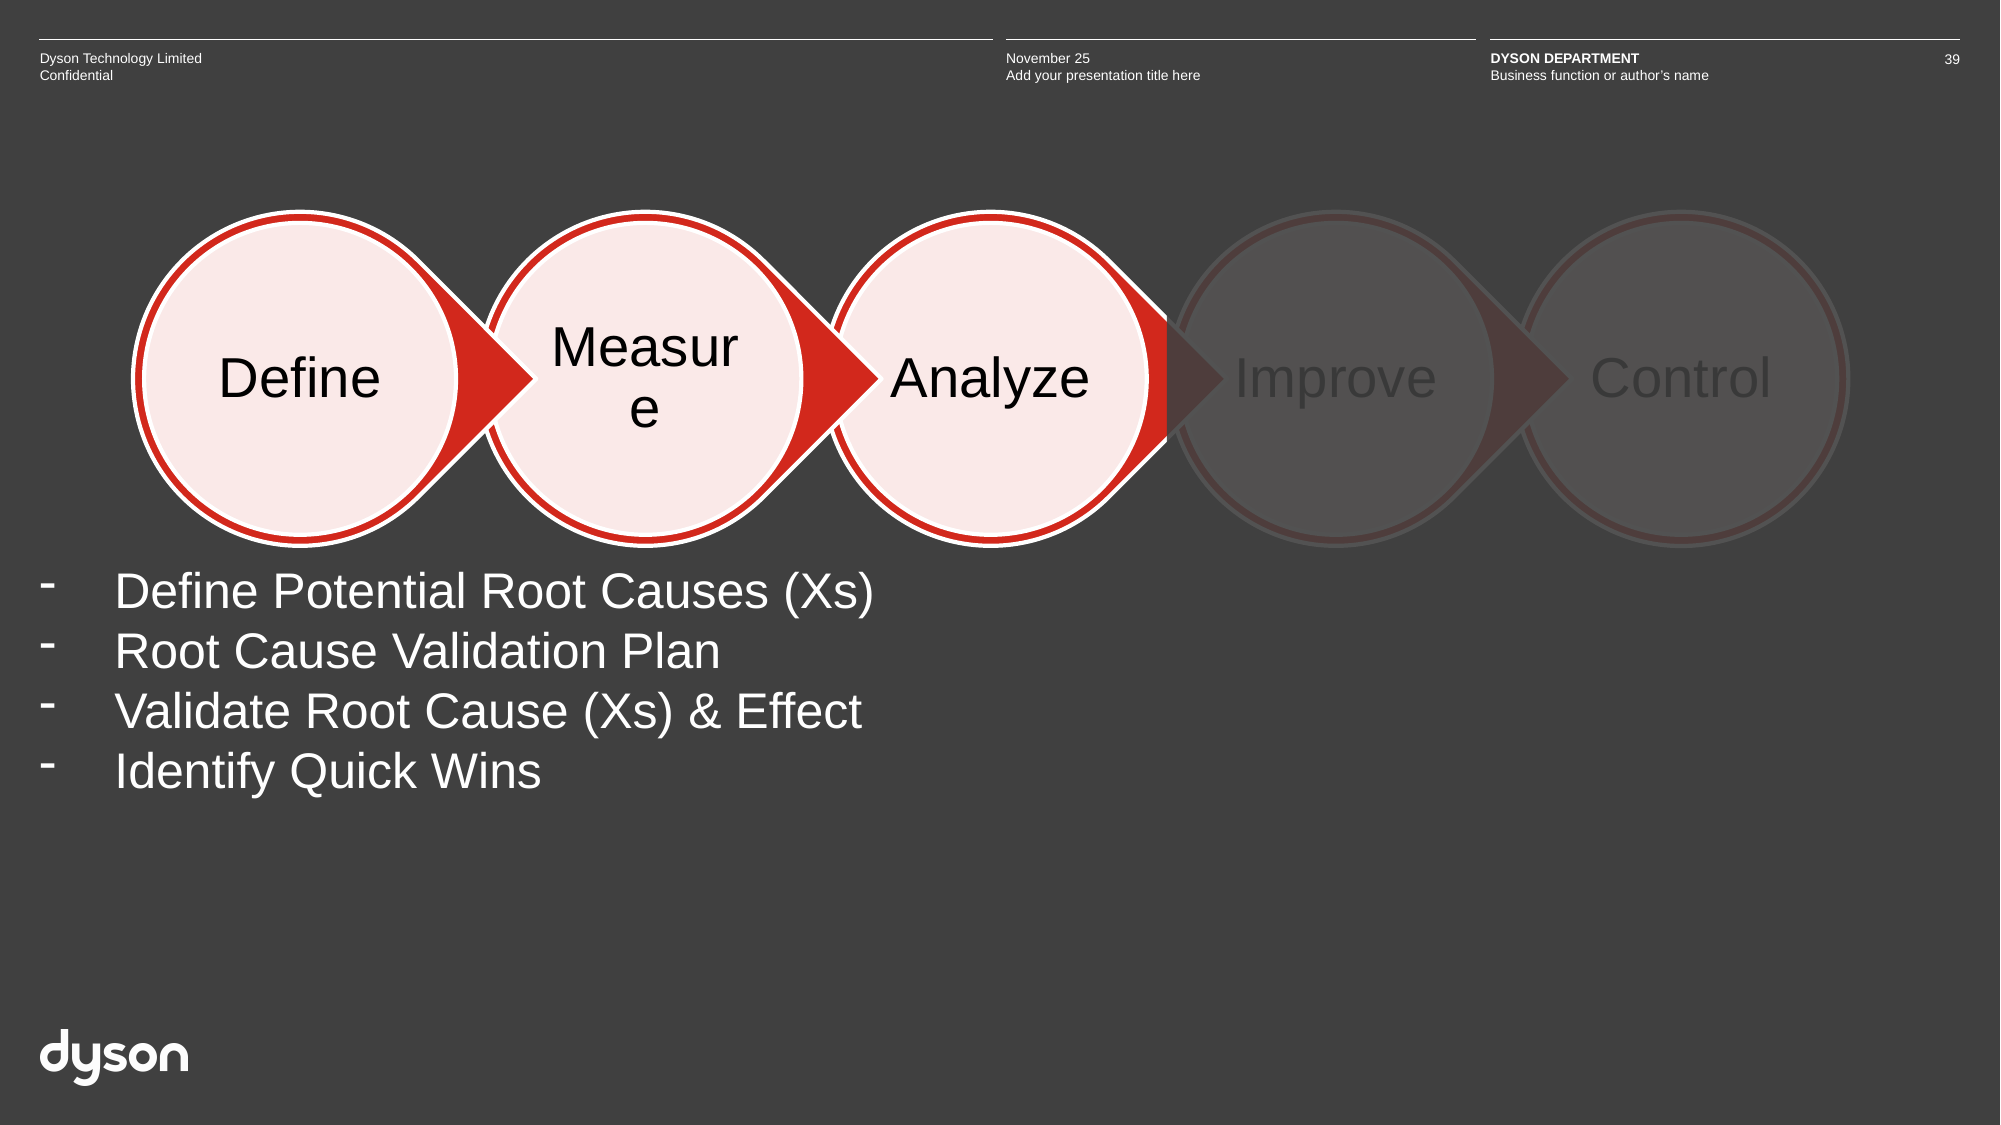

Control
Improve
Analyze
Measure
Define

Define Potential Root Causes (Xs)
Root Cause Validation Plan
Validate Root Cause (Xs) & Effect
Identify Quick Wins